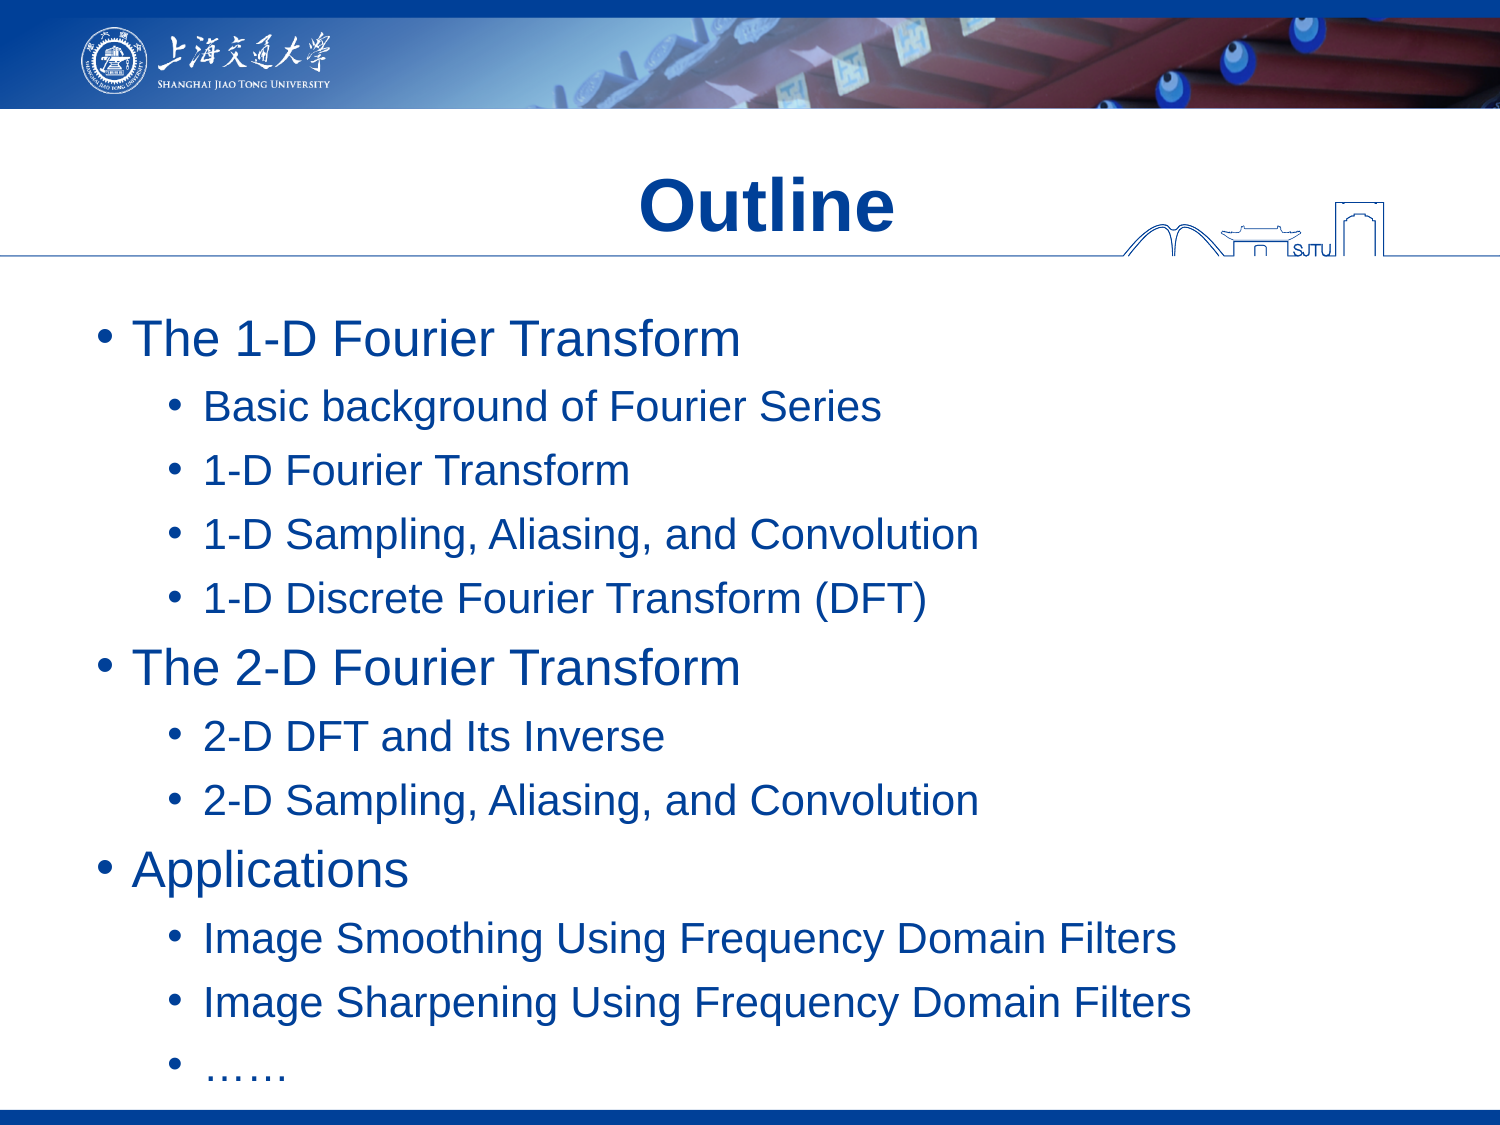

# Outline
The 1-D Fourier Transform
Basic background of Fourier Series
1-D Fourier Transform
1-D Sampling, Aliasing, and Convolution
1-D Discrete Fourier Transform (DFT)
The 2-D Fourier Transform
2-D DFT and Its Inverse
2-D Sampling, Aliasing, and Convolution
Applications
Image Smoothing Using Frequency Domain Filters
Image Sharpening Using Frequency Domain Filters
……